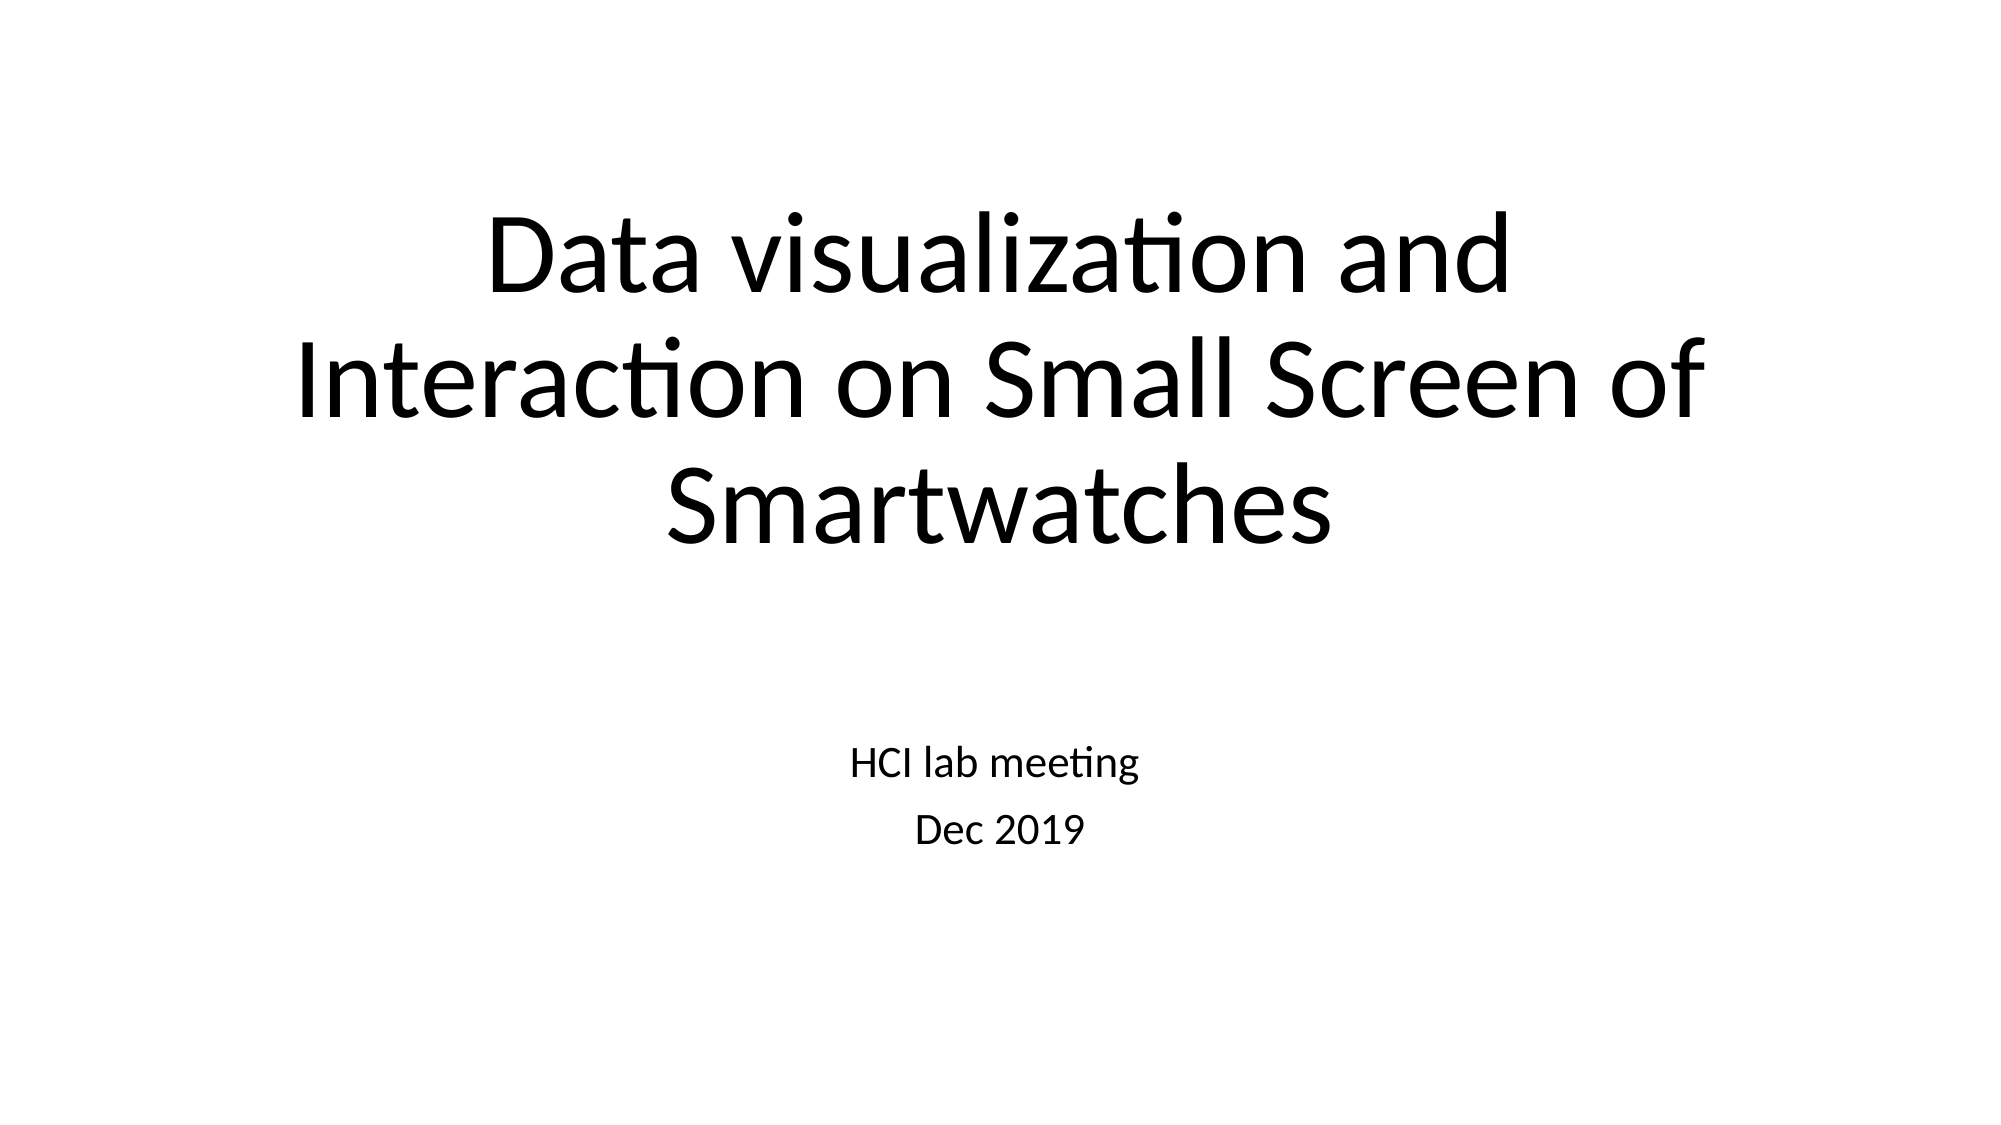

# Data visualization and Interaction on Small Screen of Smartwatches

HCI lab meeting
Dec 2019